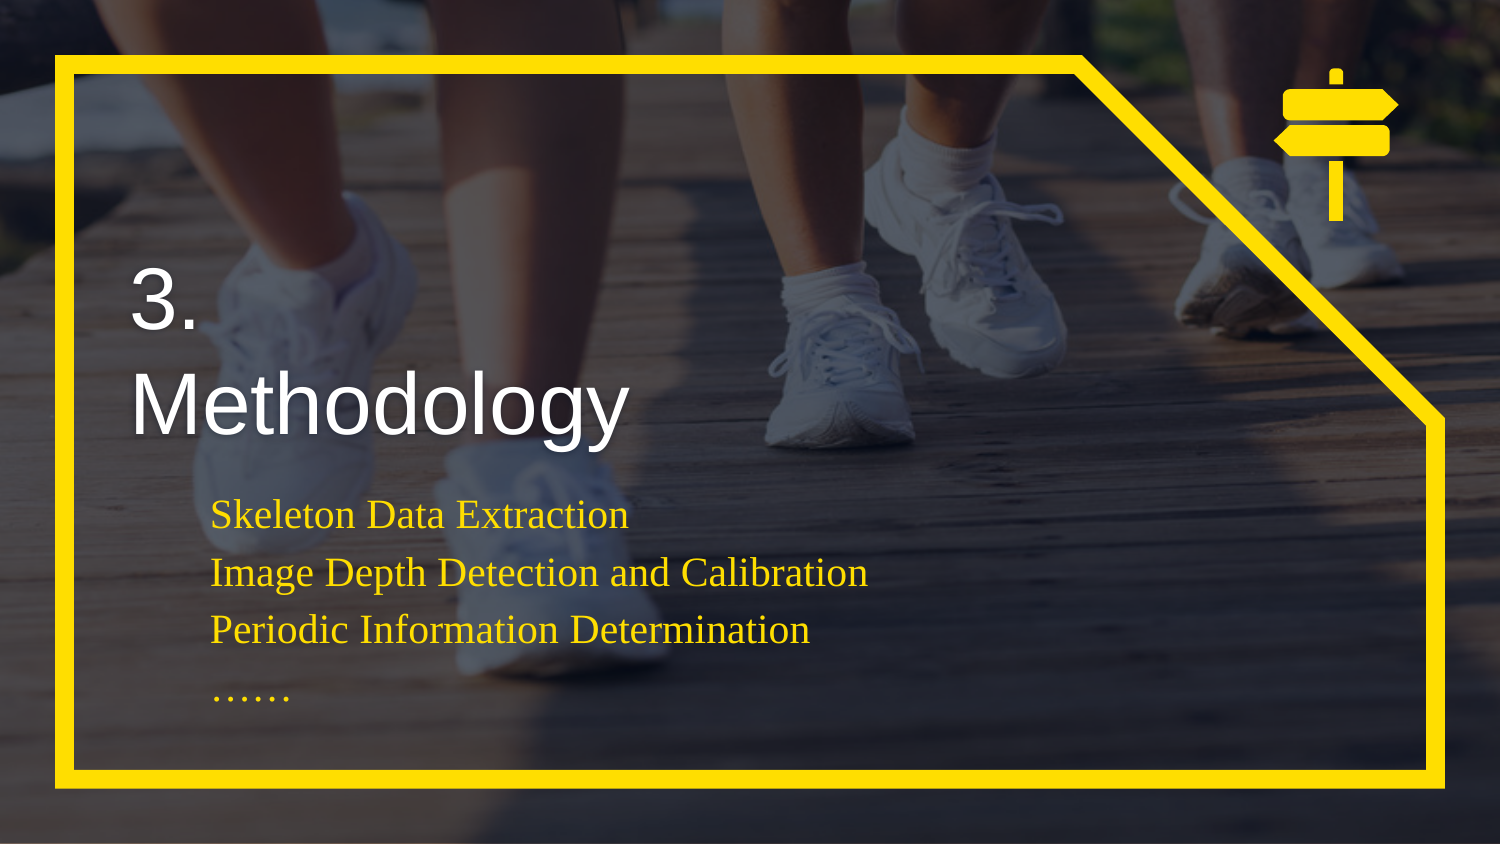

# 3. Methodology
Skeleton Data Extraction
Image Depth Detection and Calibration
Periodic Information Determination
……